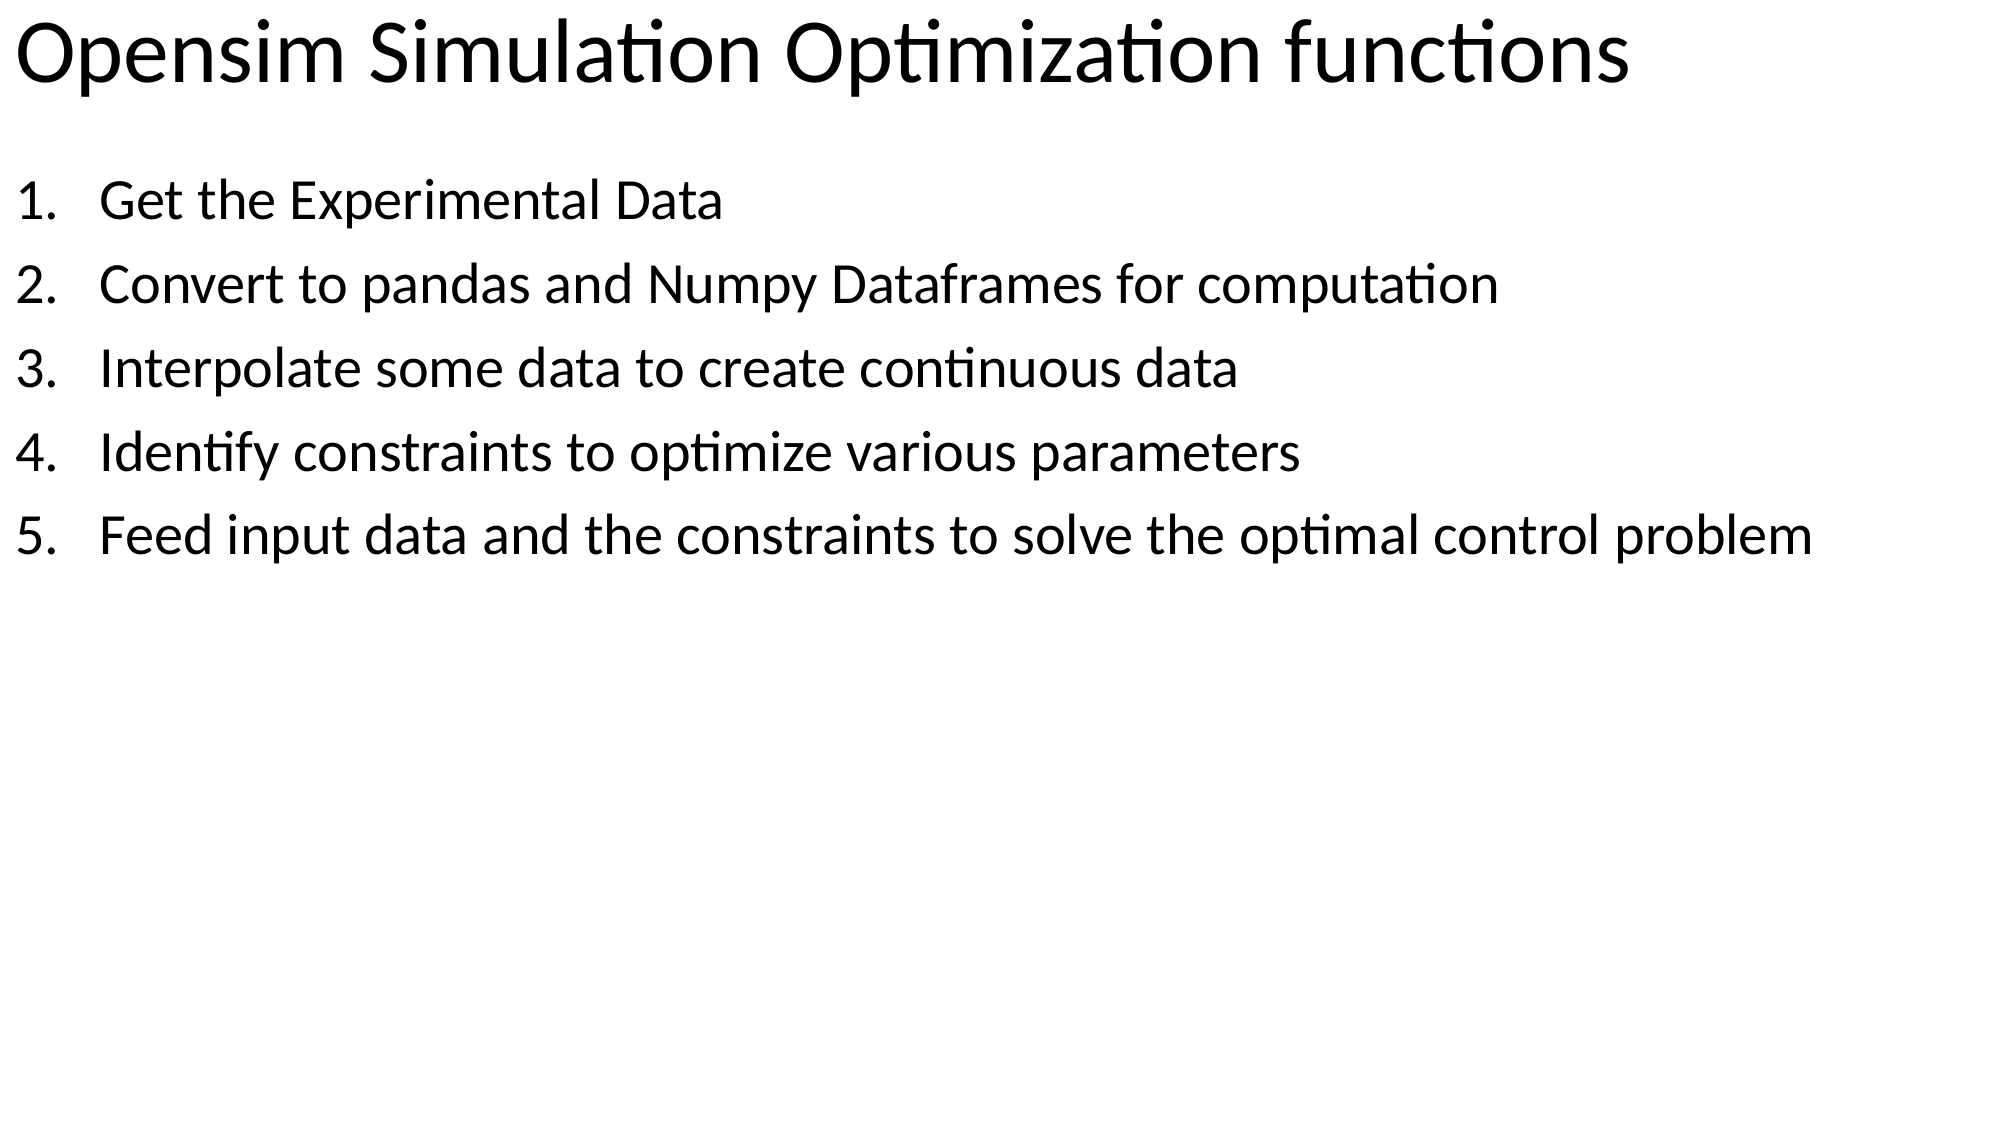

# Opensim Simulation Optimization functions
Get the Experimental Data
Convert to pandas and Numpy Dataframes for computation
Interpolate some data to create continuous data
Identify constraints to optimize various parameters
Feed input data and the constraints to solve the optimal control problem